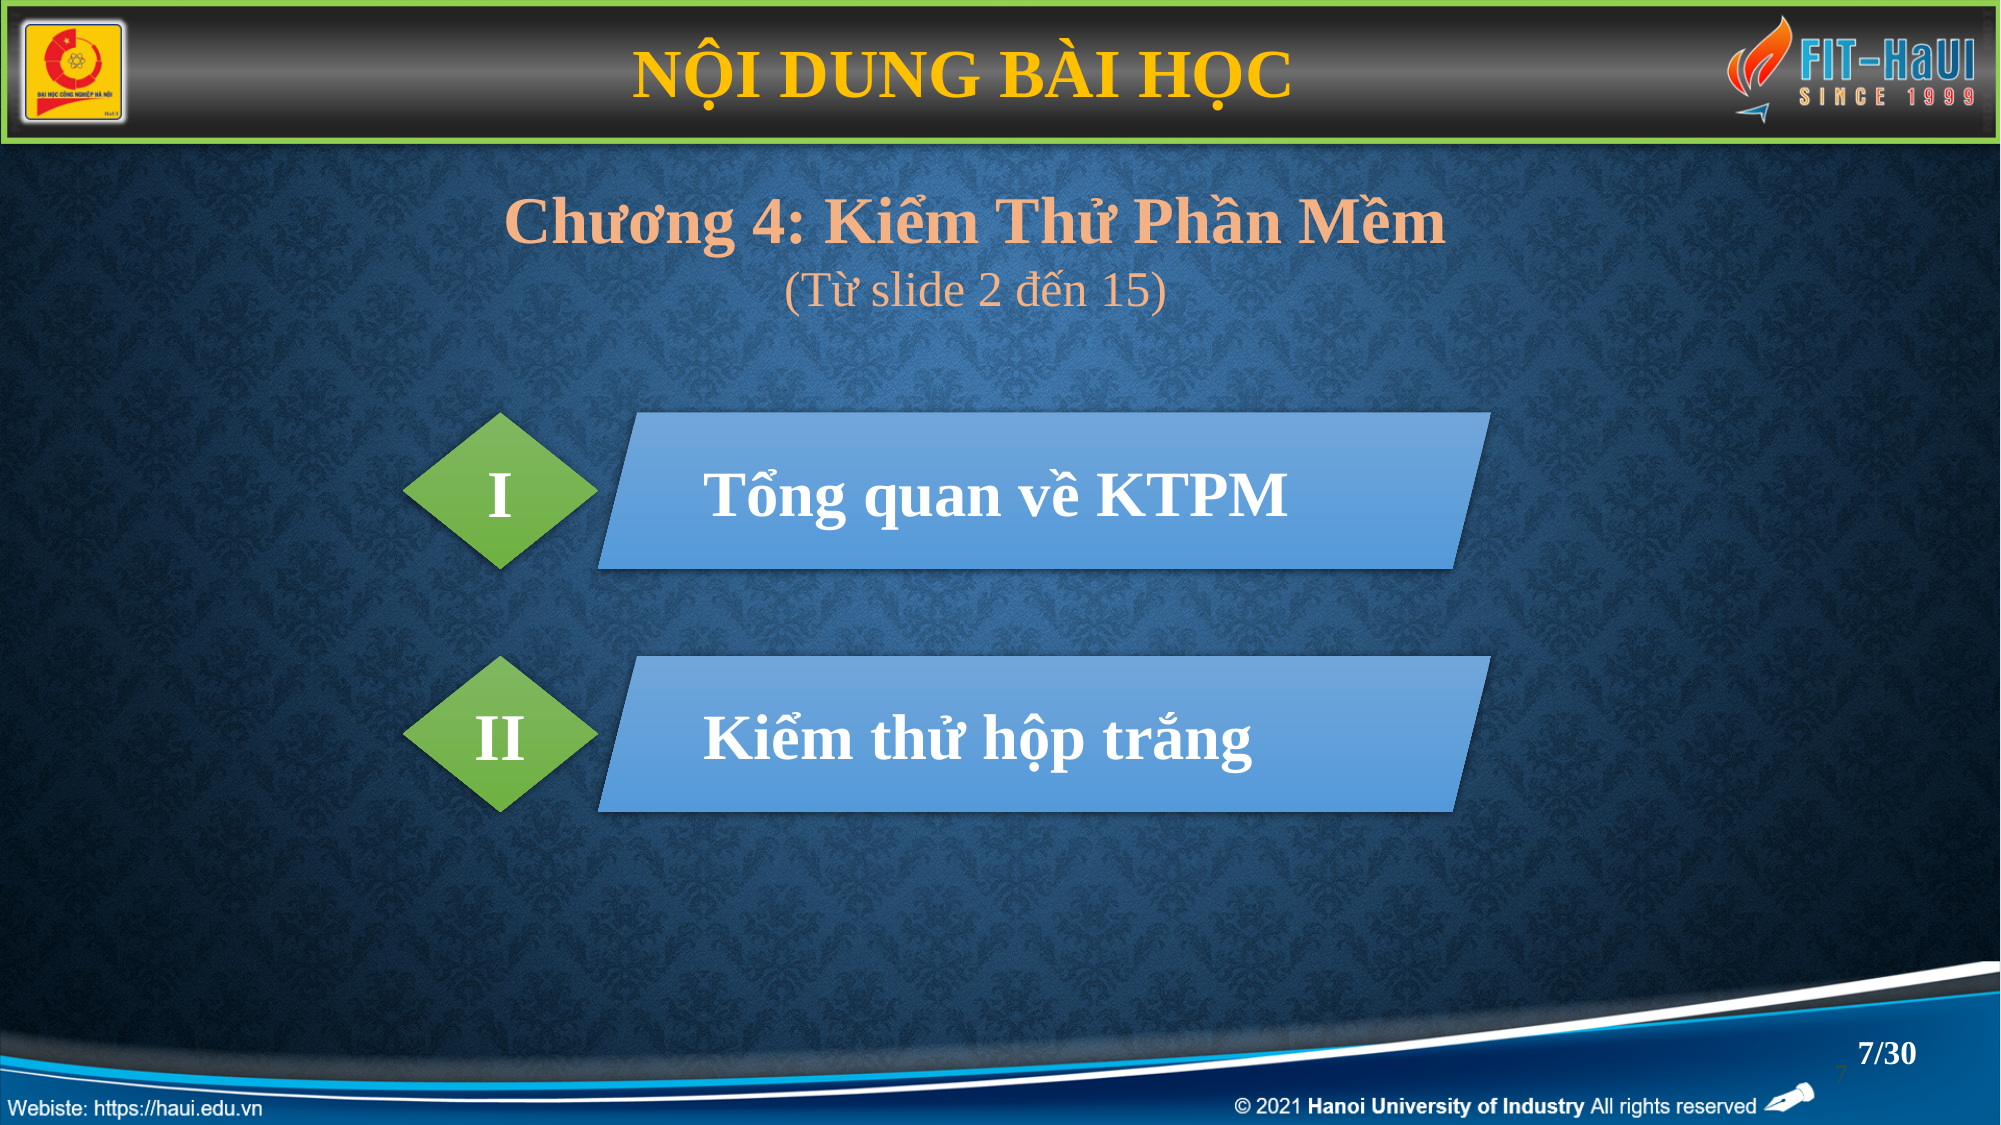

NỘI DUNG BÀI HỌC
Chương 4: Kiểm Thử Phần Mềm
(Từ slide 2 đến 15)
I
Tổng quan về KTPM
II
Kiểm thử hộp trắng
7/30
7